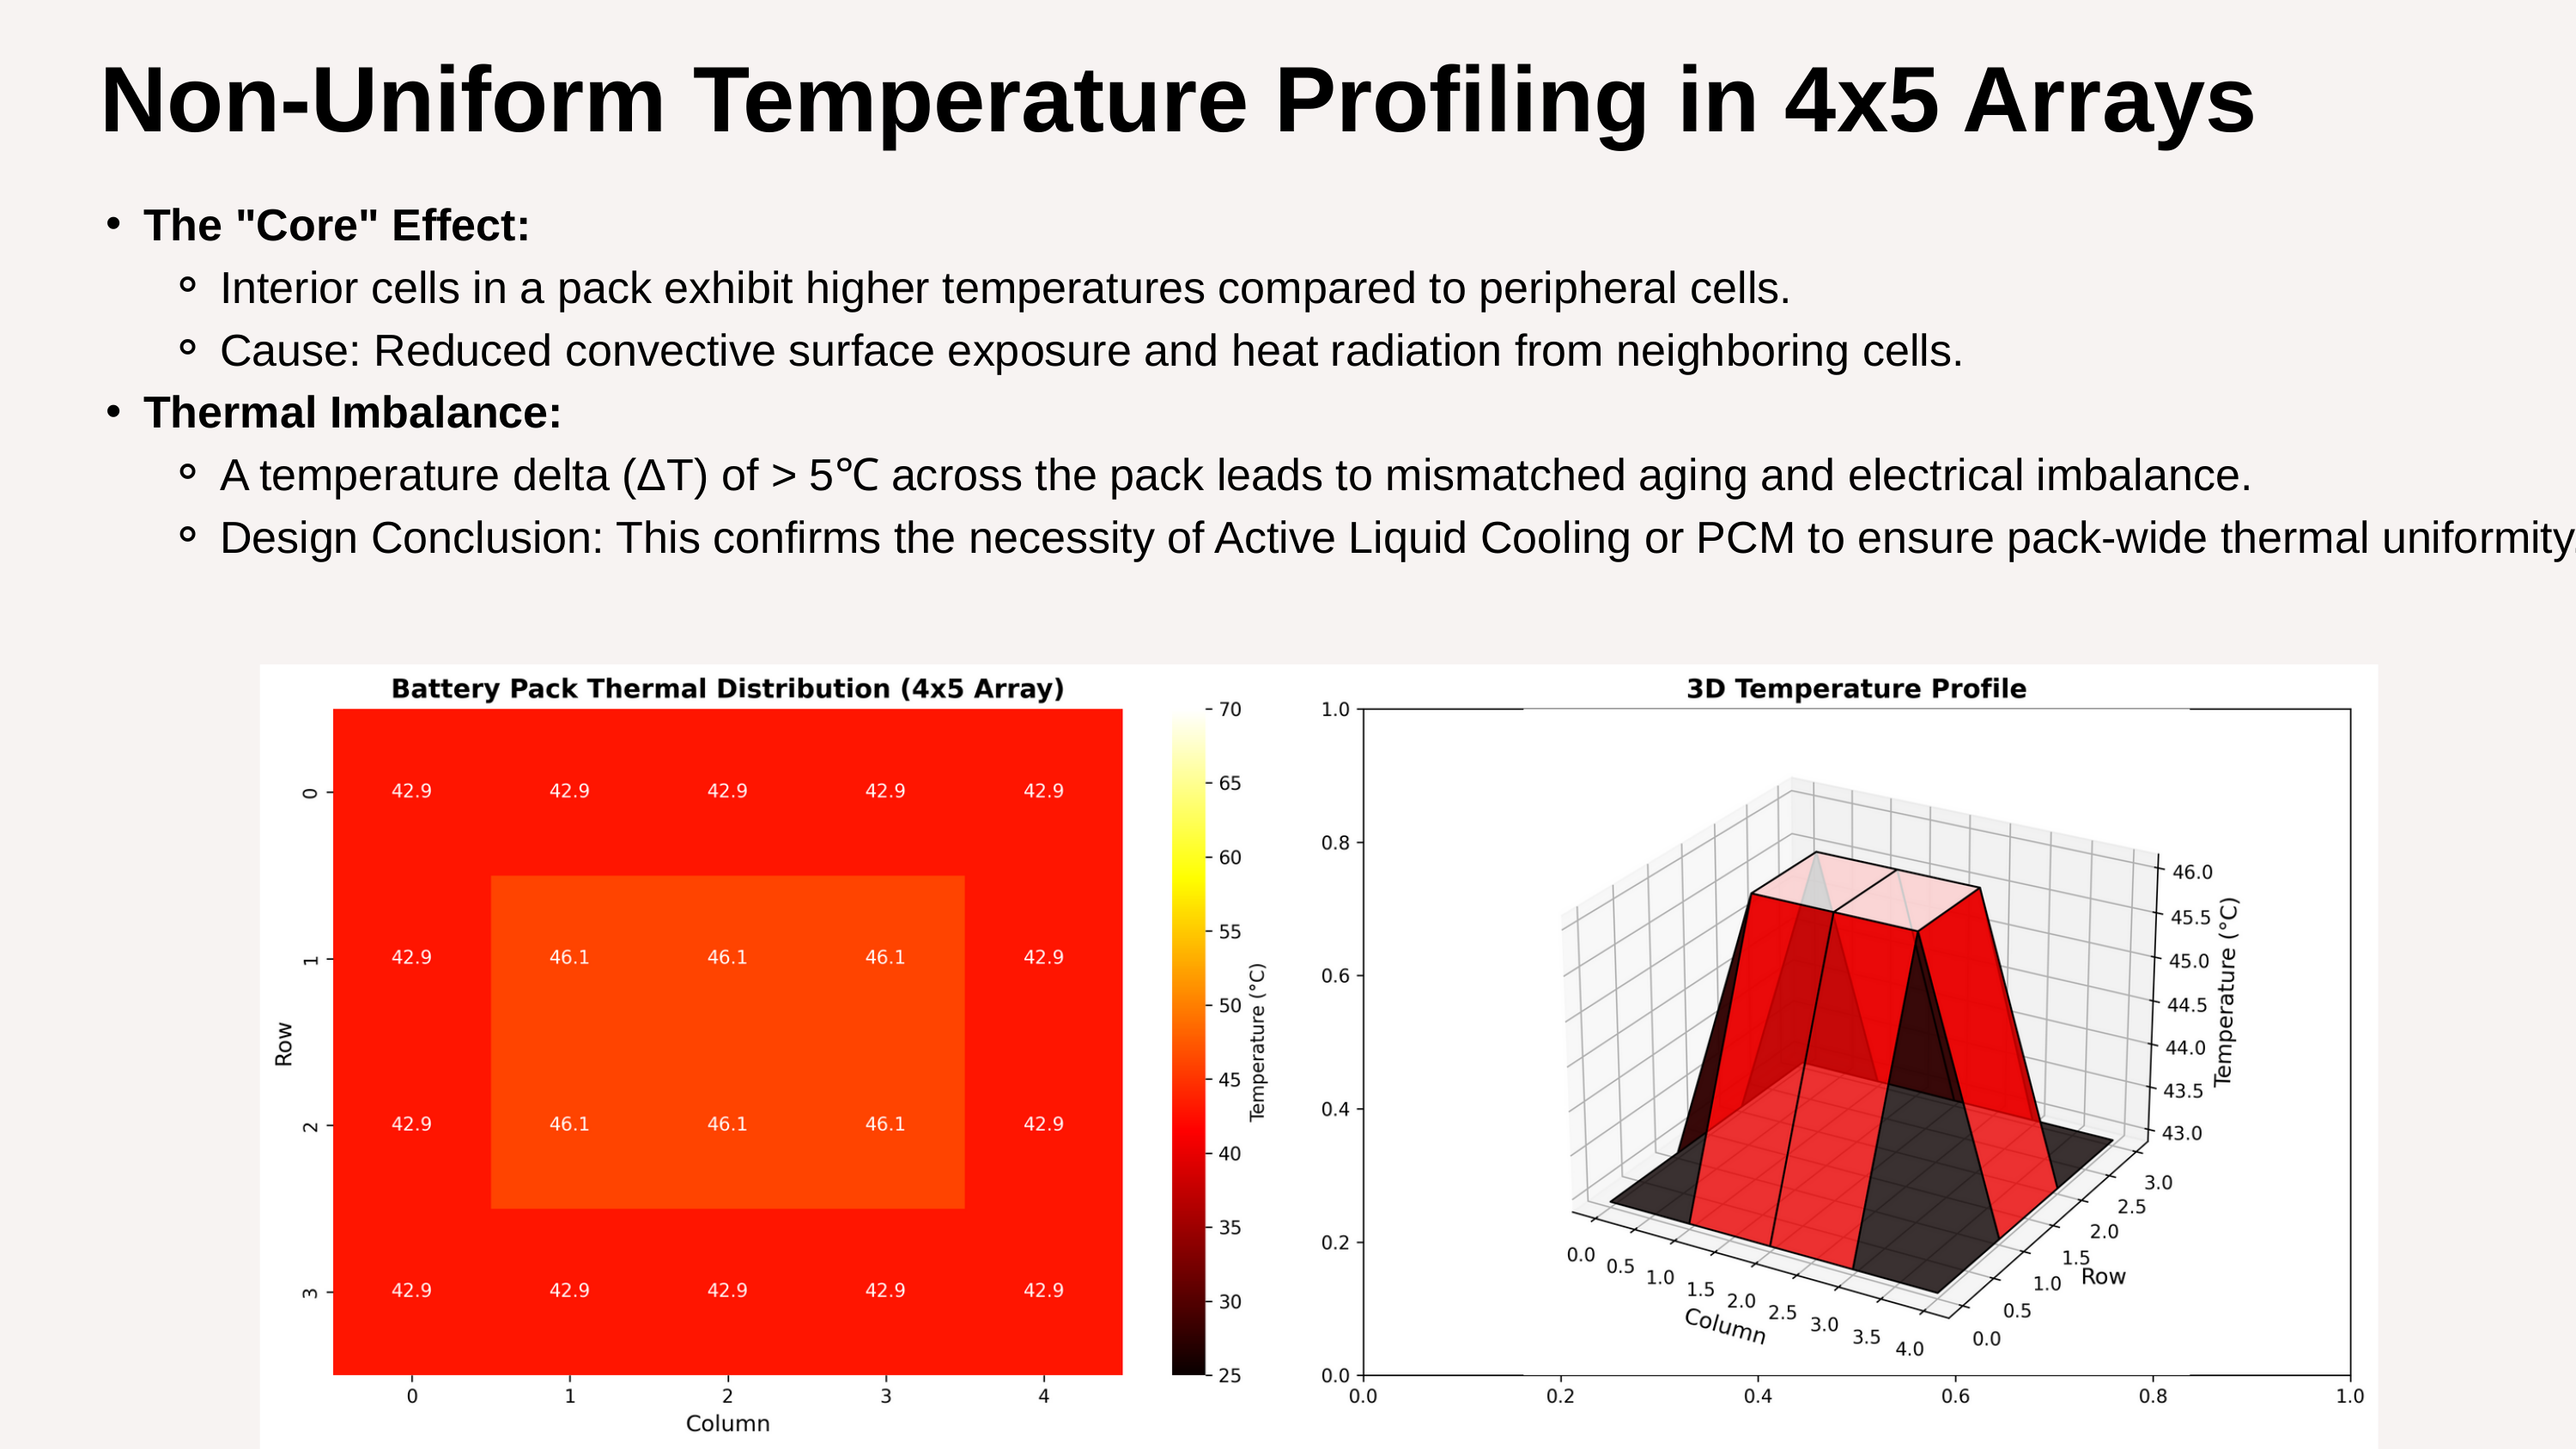

Non-Uniform Temperature Profiling in 4x5 Arrays
The "Core" Effect:
Interior cells in a pack exhibit higher temperatures compared to peripheral cells.
Cause: Reduced convective surface exposure and heat radiation from neighboring cells.
Thermal Imbalance:
A temperature delta (ΔT) of > 5℃ across the pack leads to mismatched aging and electrical imbalance.
Design Conclusion: This confirms the necessity of Active Liquid Cooling or PCM to ensure pack-wide thermal uniformity.